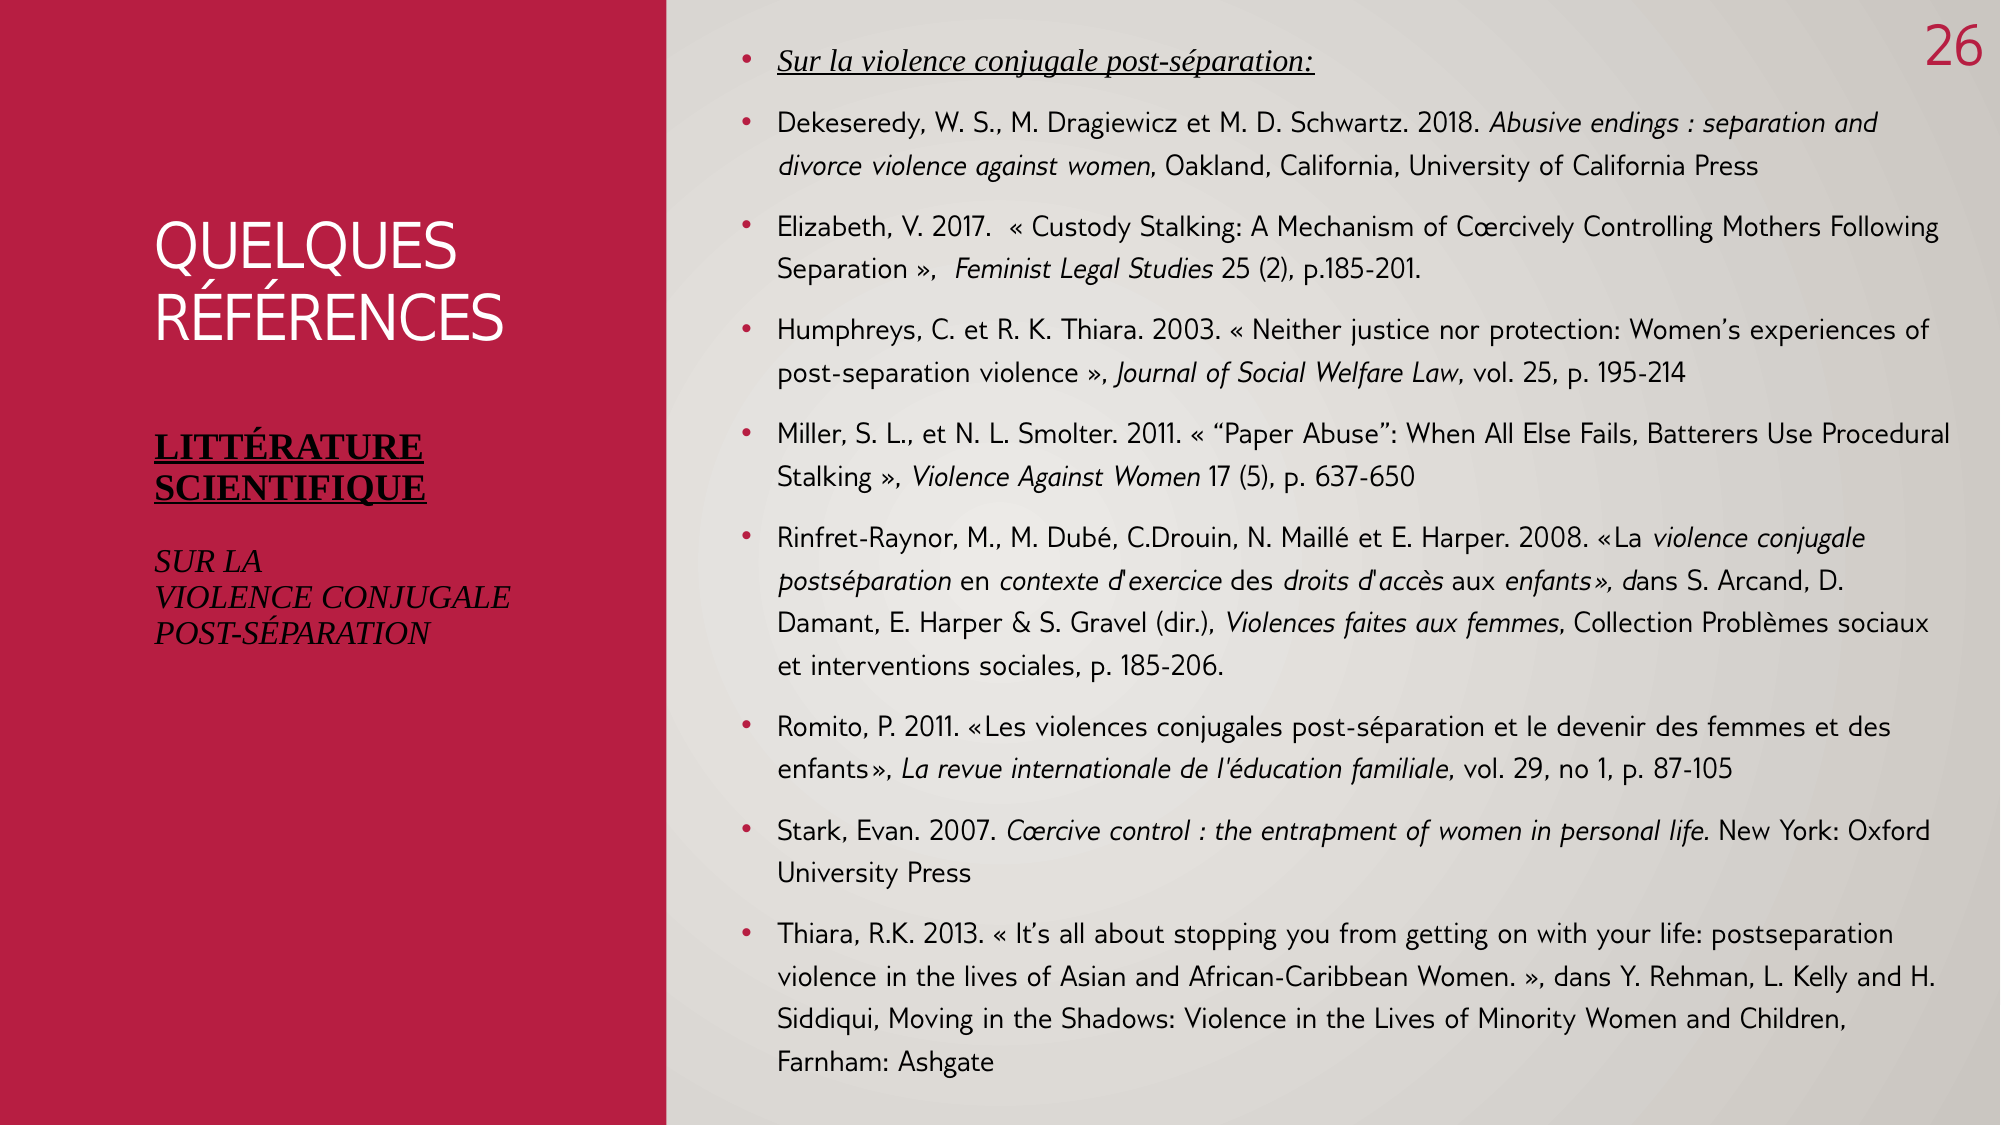

26
Sur la violence conjugale post-séparation:
Dekeseredy, W. S., M. Dragiewicz et M. D. Schwartz. 2018. Abusive endings : separation and divorce violence against women, Oakland, California, University of California Press
Elizabeth, V. 2017.  « Custody Stalking: A Mechanism of Coercively Controlling Mothers Following Separation »,  Feminist Legal Studies 25 (2), p.185-201.
Humphreys, C. et R. K. Thiara. 2003. « Neither justice nor protection: Women’s experiences of post-separation violence », Journal of Social Welfare Law, vol. 25, p. 195-214
Miller, S. L., et N. L. Smolter. 2011. « “Paper Abuse”: When All Else Fails, Batterers Use Procedural Stalking », Violence Against Women 17 (5), p. 637-650
Rinfret-Raynor, M., M. Dubé, C.Drouin, N. Maillé et E. Harper. 2008. « La violence conjugale postséparation en contexte d'exercice des droits d'accès aux enfants », dans S. Arcand, D. Damant, E. Harper & S. Gravel (dir.), Violences faites aux femmes, Collection Problèmes sociaux et interventions sociales, p. 185-206.
Romito, P. 2011. « Les violences conjugales post-séparation et le devenir des femmes et des enfants », La revue internationale de l'éducation familiale, vol. 29, no 1, p. 87-105
Stark, Evan. 2007. Coercive control : the entrapment of women in personal life. New York: Oxford University Press
Thiara, R.K. 2013. « It’s all about stopping you from getting on with your life: postseparation violence in the lives of Asian and African-Caribbean Women. », dans Y. Rehman, L. Kelly and H. Siddiqui, Moving in the Shadows: Violence in the Lives of Minority Women and Children, Farnham: Ashgate
# QueLQUES RÉFÉRENCES Littérature scientifique Sur la violence conjugale post-séparation